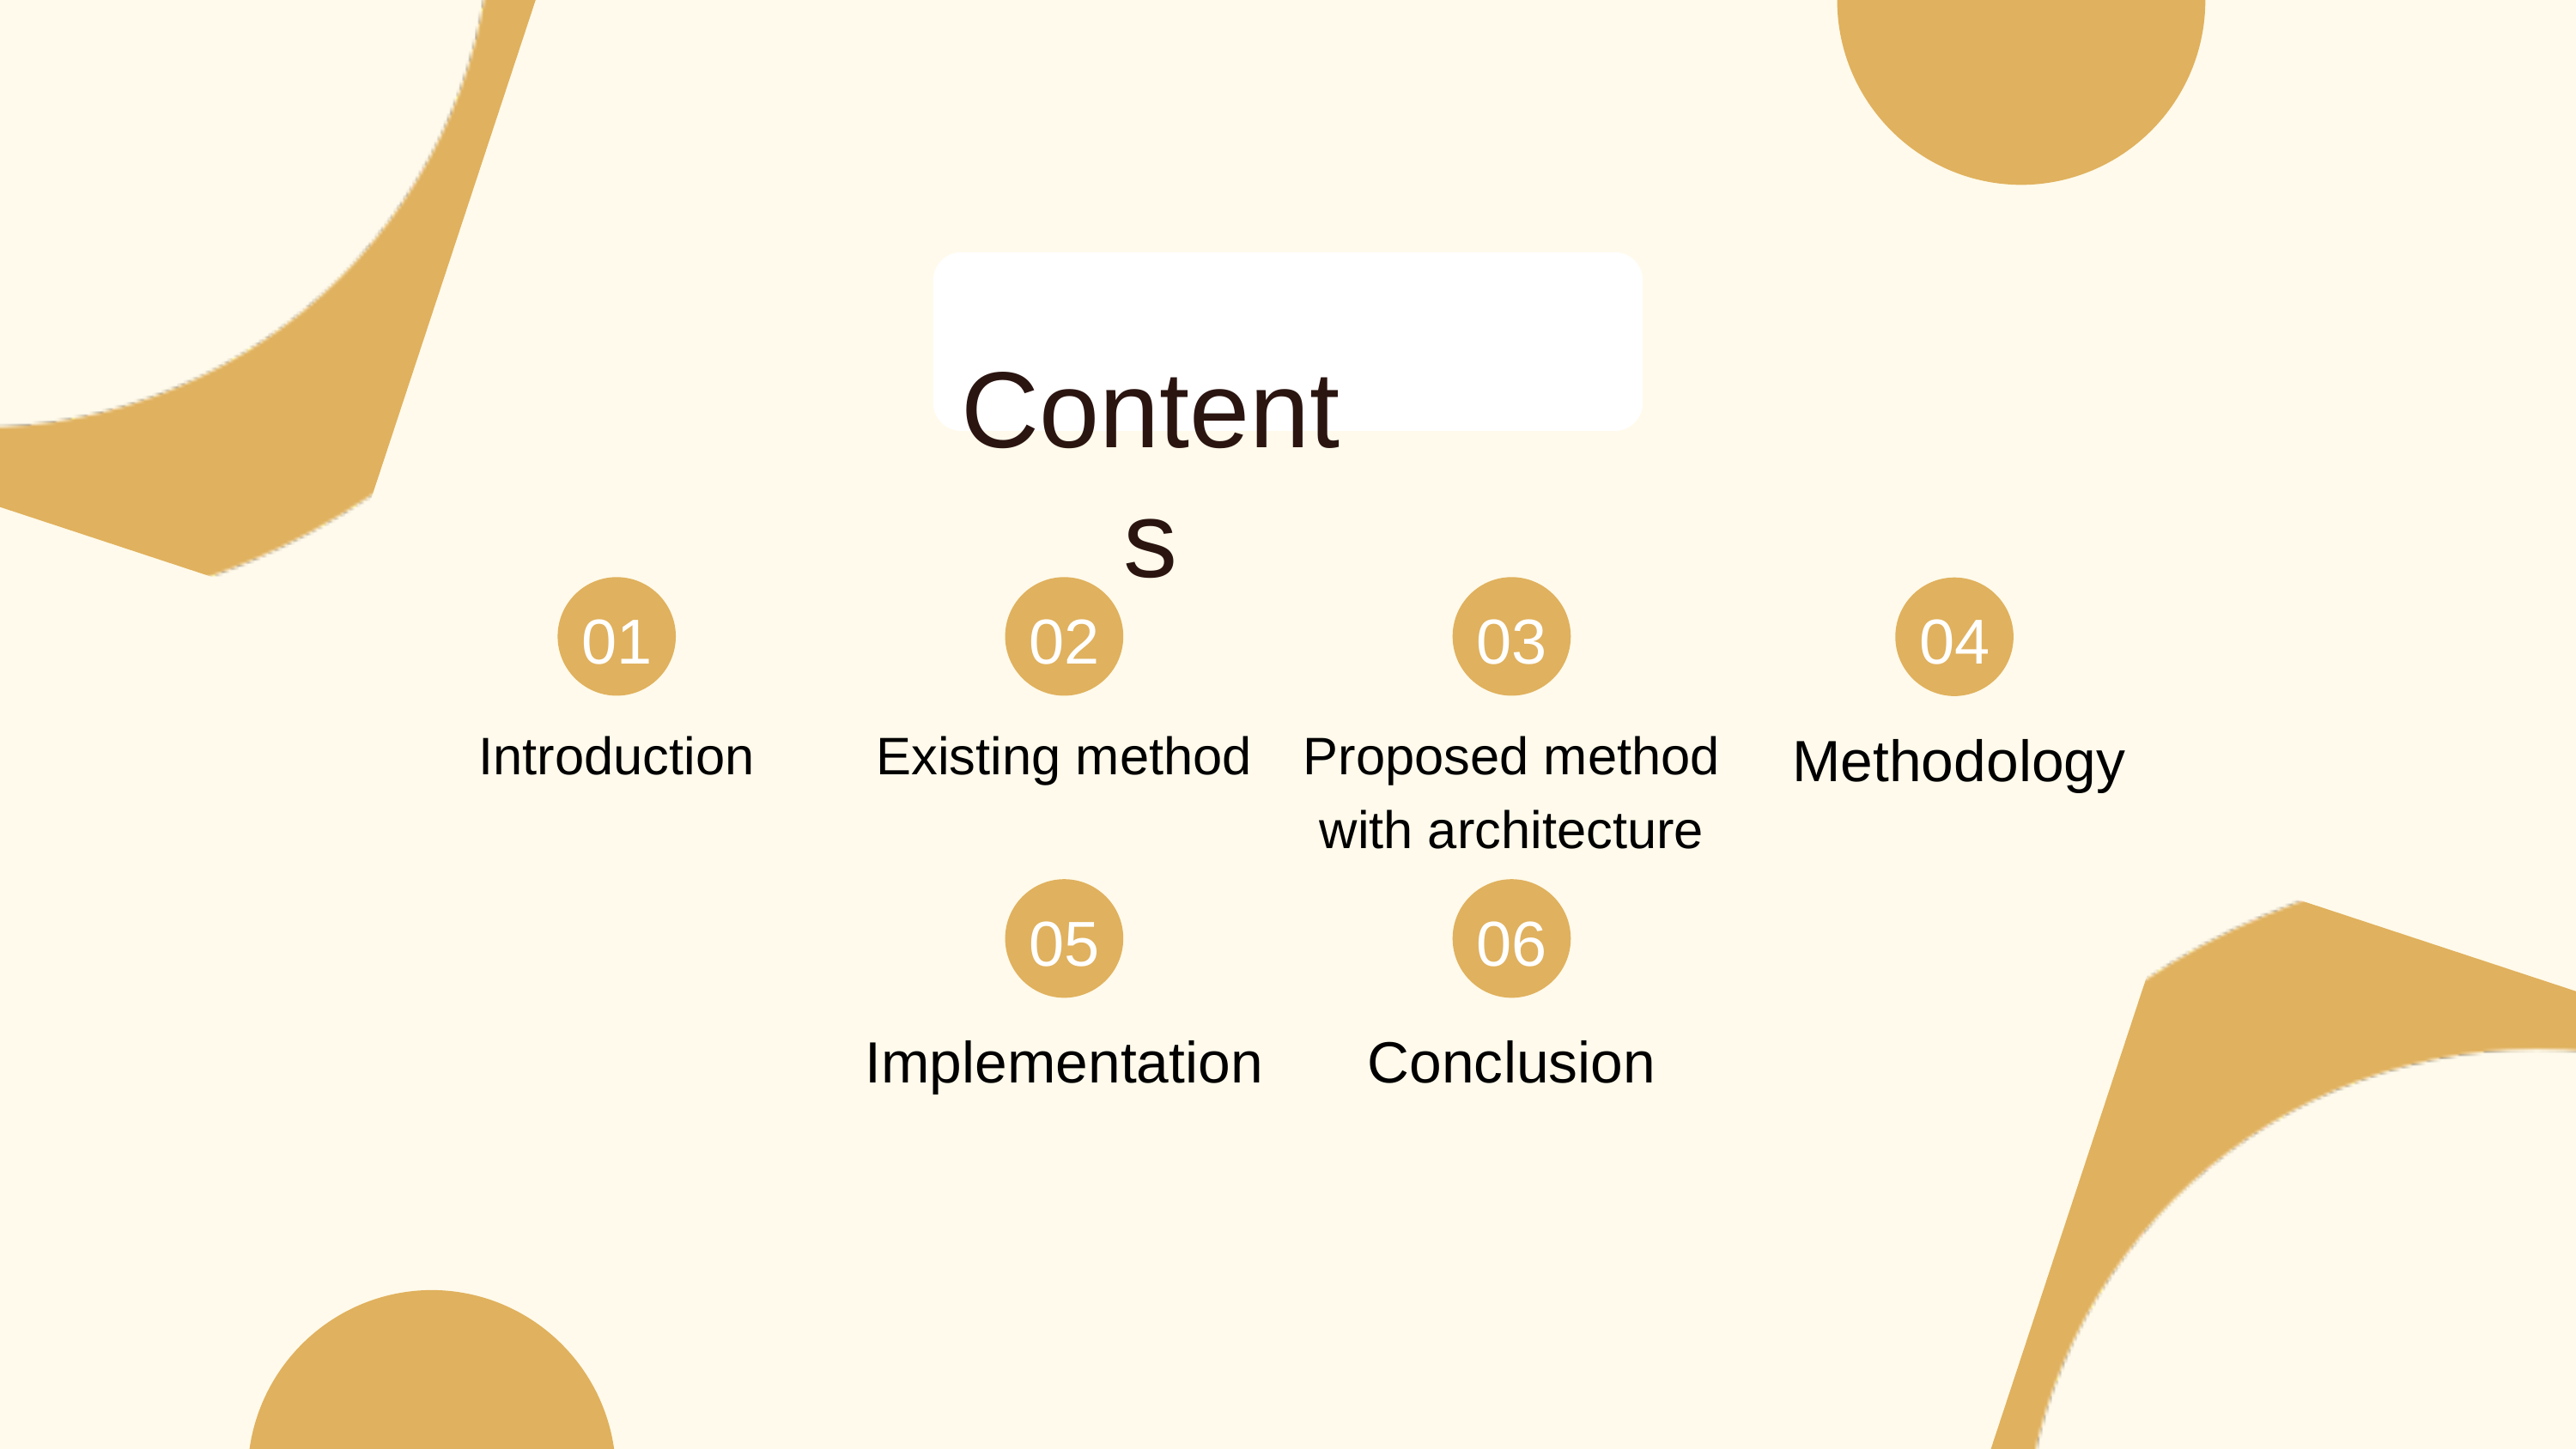

Contents

01

02

03

04
Introduction
Existing method
Proposed method with architecture
Methodology

05

06

Implementation
Conclusion